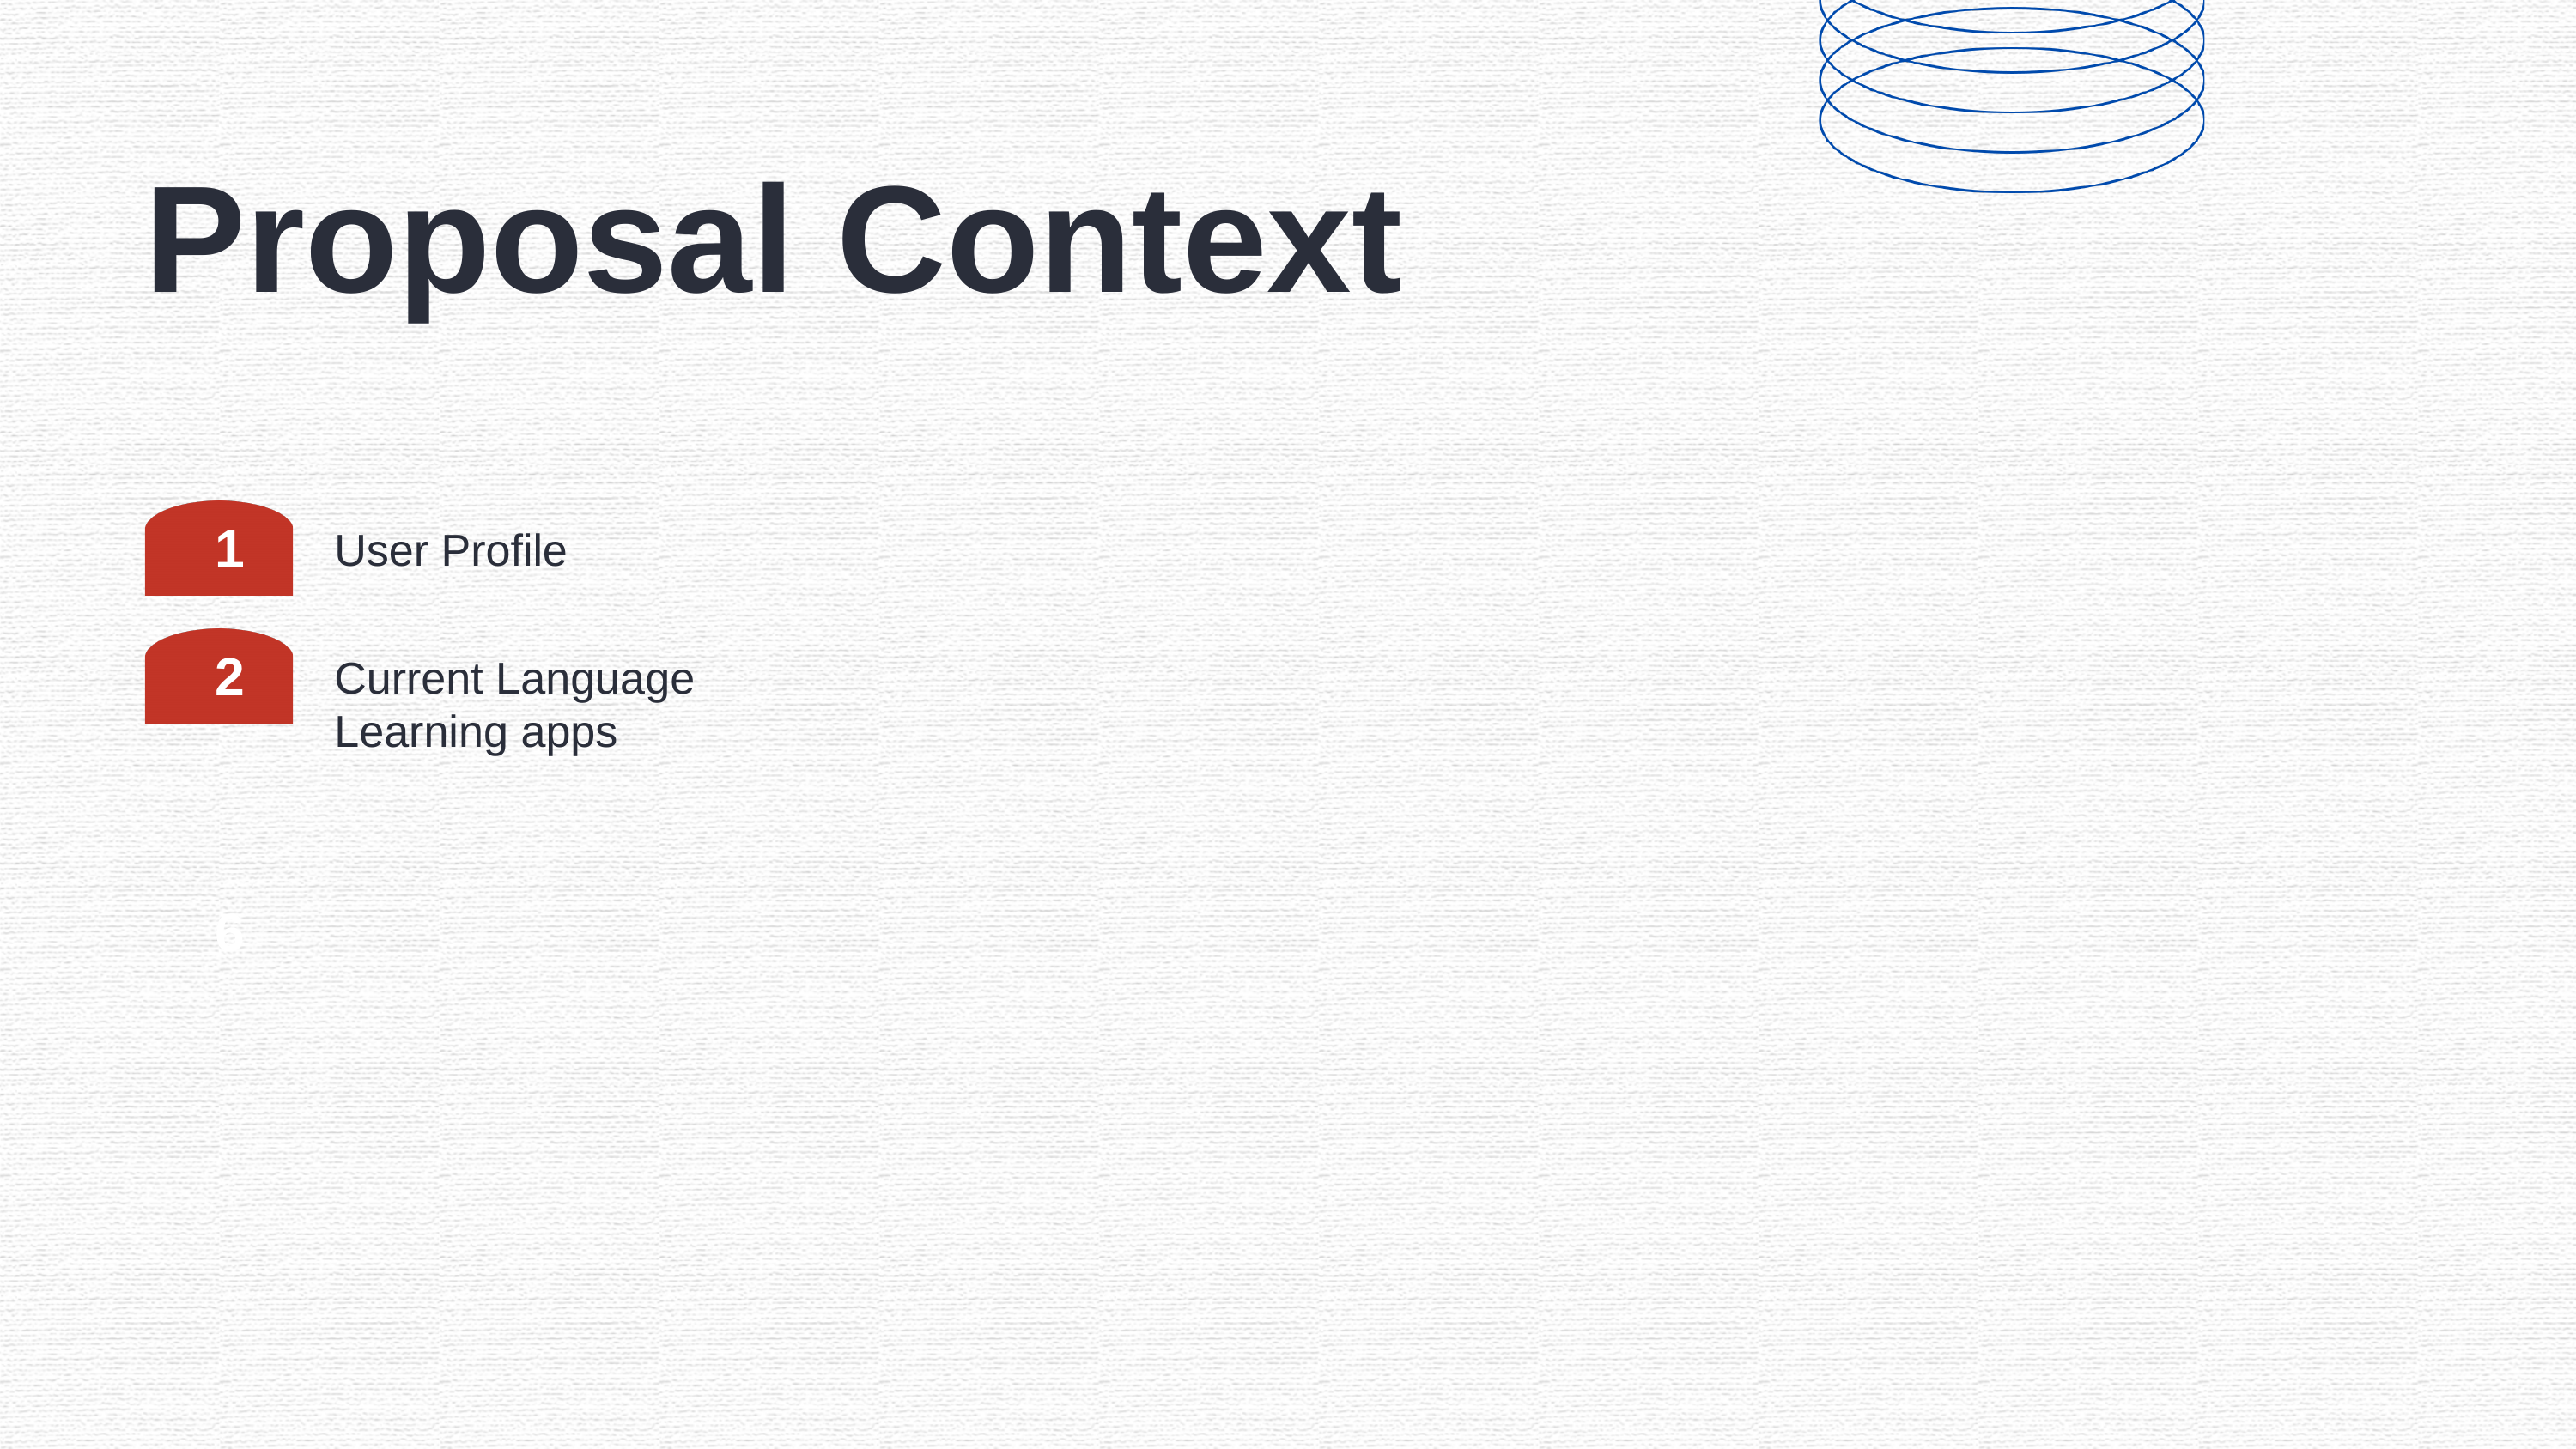

Proposal Context

1
User Profile

2
Current Language Learning apps
6